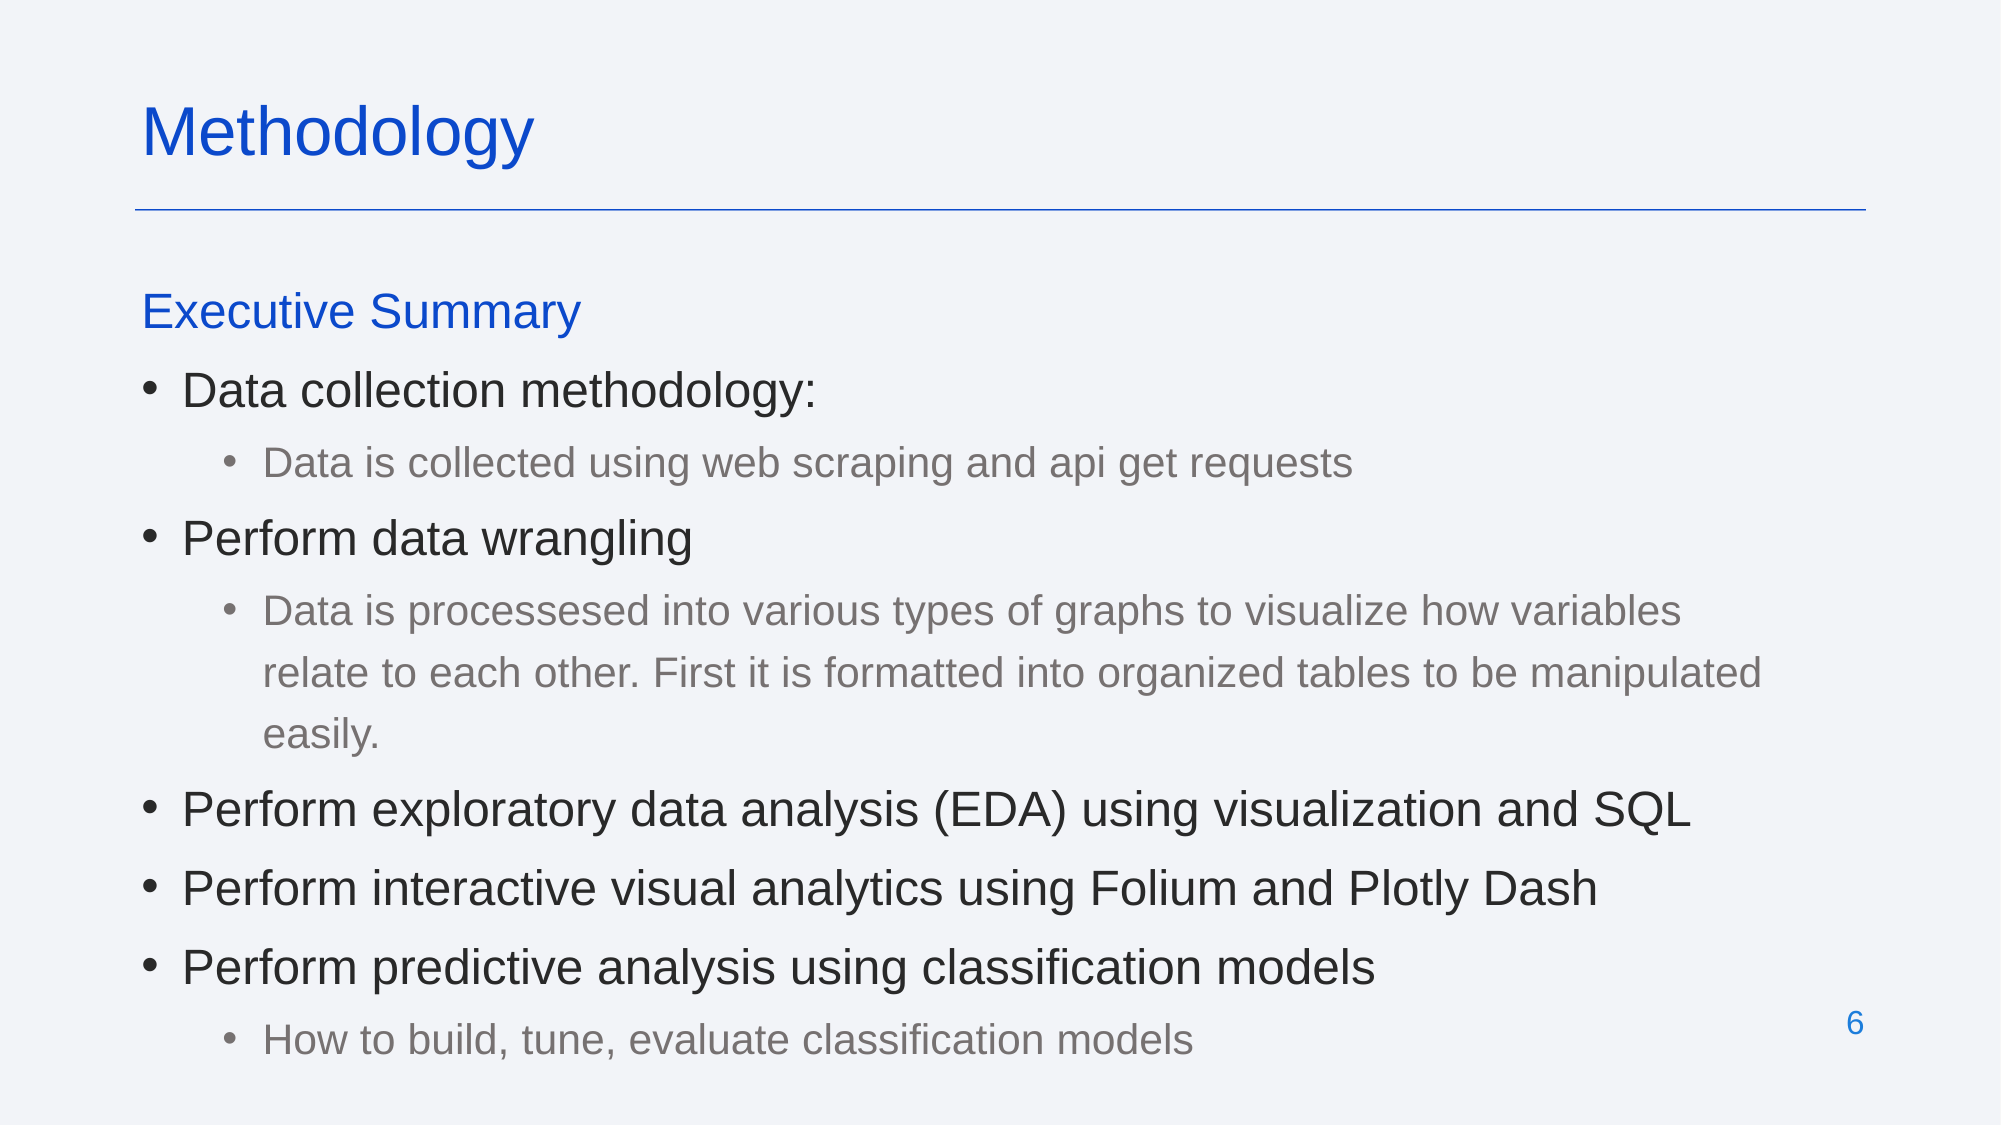

Methodology
Executive Summary
Data collection methodology:
Data is collected using web scraping and api get requests
Perform data wrangling
Data is processesed into various types of graphs to visualize how variables relate to each other. First it is formatted into organized tables to be manipulated easily.
Perform exploratory data analysis (EDA) using visualization and SQL
Perform interactive visual analytics using Folium and Plotly Dash
Perform predictive analysis using classification models
How to build, tune, evaluate classification models

6